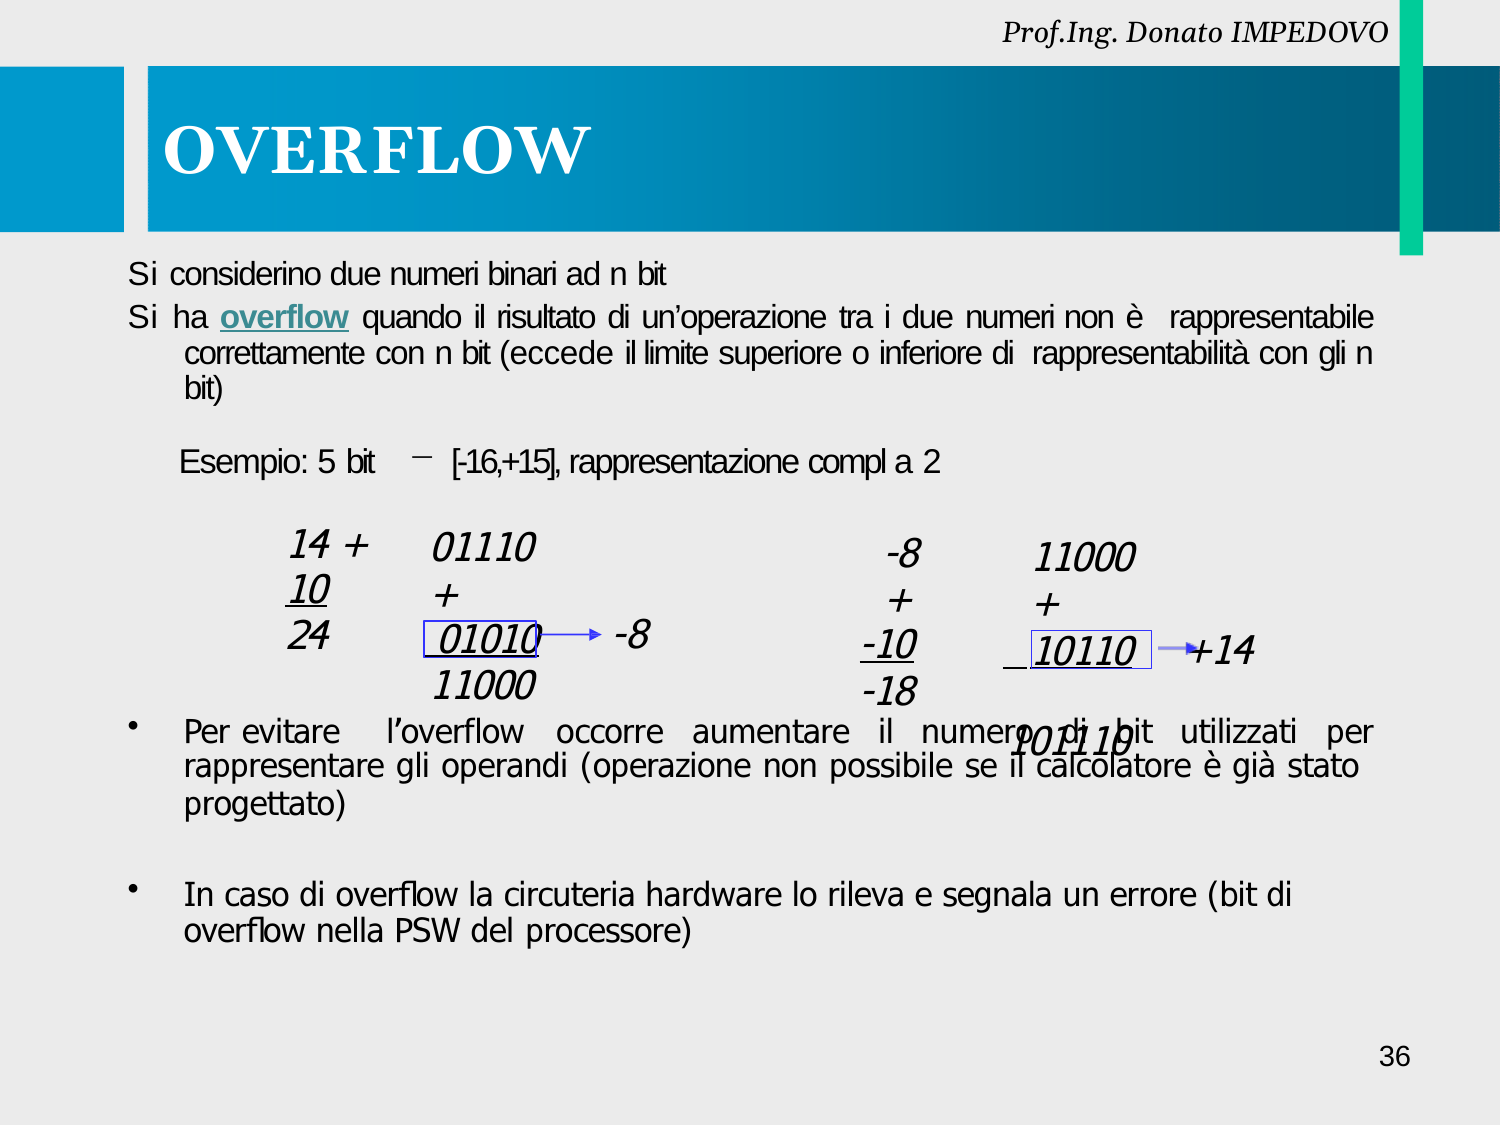

Prof.Ing. Donato IMPEDOVO
# OVERFLOW

Si considerino due numeri binari ad n bit
Si ha overflow quando il risultato di un’operazione tra i due numeri non è  rappresentabile correttamente con n bit (eccede il limite superiore o inferiore di  rappresentabilità con gli n bit)
Esempio: 5 bit
14 +
10
24
[-16,+15], rappresentazione compl a 2
01110 +
 01010
11000
-8 +
-10
-18
11000 +
  10110  101110
-8

+14

Per	evitare
l’overflow	occorre	aumentare	il	numero	di	bit	utilizzati	per
rappresentare gli operandi (operazione non possibile se il calcolatore è già stato
progettato)

In caso di overflow la circuteria hardware lo rileva e segnala un errore (bit di  overflow nella PSW del processore)

36